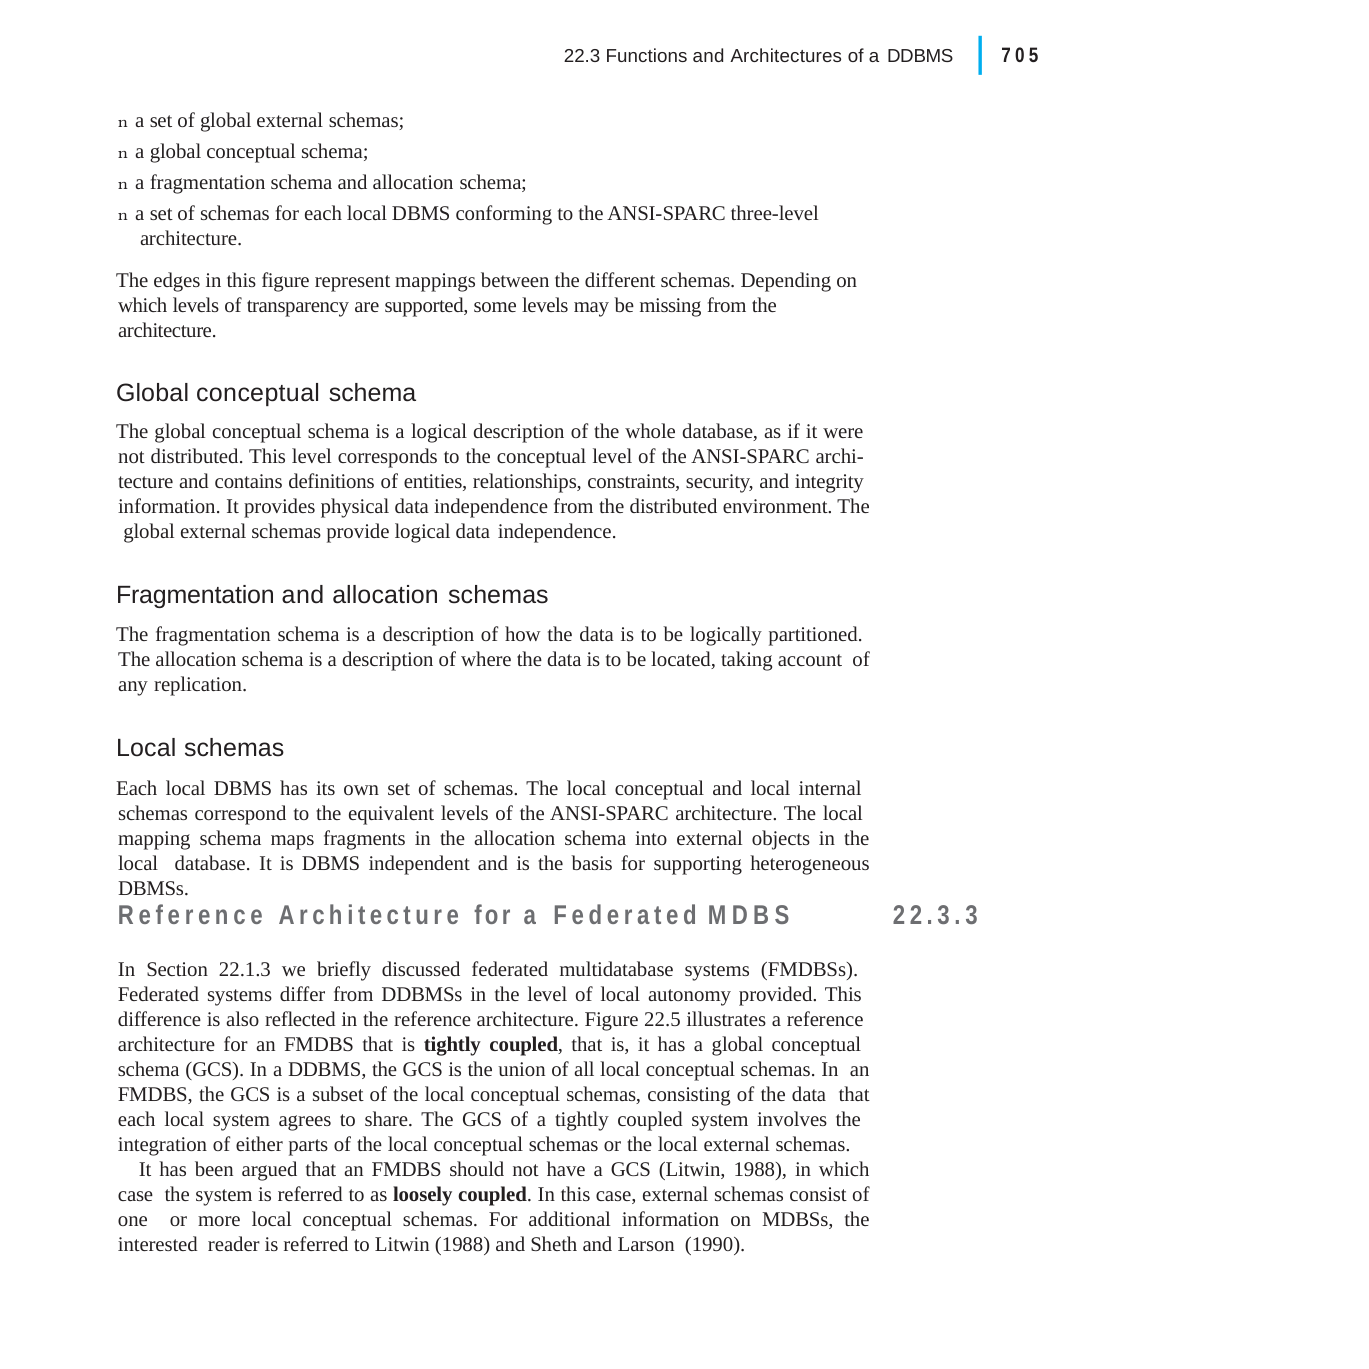

|
705
22.3 Functions and Architectures of a DDBMS
n a set of global external schemas;
n a global conceptual schema;
n a fragmentation schema and allocation schema;
n a set of schemas for each local DBMS conforming to the ANSI-SPARC three-level  architecture.
The edges in this figure represent mappings between the different schemas. Depending on  which levels of transparency are supported, some levels may be missing from the architecture.

Global conceptual schema
The global conceptual schema is a logical description of the whole database, as if it were  not distributed. This level corresponds to the conceptual level of the ANSI-SPARC archi-  tecture and contains definitions of entities, relationships, constraints, security, and integrity  information. It provides physical data independence from the distributed environment. The  global external schemas provide logical data independence.

Fragmentation and allocation schemas
The fragmentation schema is a description of how the data is to be logically partitioned.  The allocation schema is a description of where the data is to be located, taking account  of any replication.

Local schemas
Each local DBMS has its own set of schemas. The local conceptual and local internal  schemas correspond to the equivalent levels of the ANSI-SPARC architecture. The local  mapping schema maps fragments in the allocation schema into external objects in the local  database. It is DBMS independent and is the basis for supporting heterogeneous DBMSs.
Reference Architecture for a Federated MDBS
In Section 22.1.3 we briefly discussed federated multidatabase systems (FMDBSs).  Federated systems differ from DDBMSs in the level of local autonomy provided. This  difference is also reflected in the reference architecture. Figure 22.5 illustrates a reference  architecture for an FMDBS that is tightly coupled, that is, it has a global conceptual  schema (GCS). In a DDBMS, the GCS is the union of all local conceptual schemas. In  an FMDBS, the GCS is a subset of the local conceptual schemas, consisting of the data  that each local system agrees to share. The GCS of a tightly coupled system involves the  integration of either parts of the local conceptual schemas or the local external schemas.
It has been argued that an FMDBS should not have a GCS (Litwin, 1988), in which case  the system is referred to as loosely coupled. In this case, external schemas consist of one  or more local conceptual schemas. For additional information on MDBSs, the interested  reader is referred to Litwin (1988) and Sheth and Larson (1990).
22.3.3